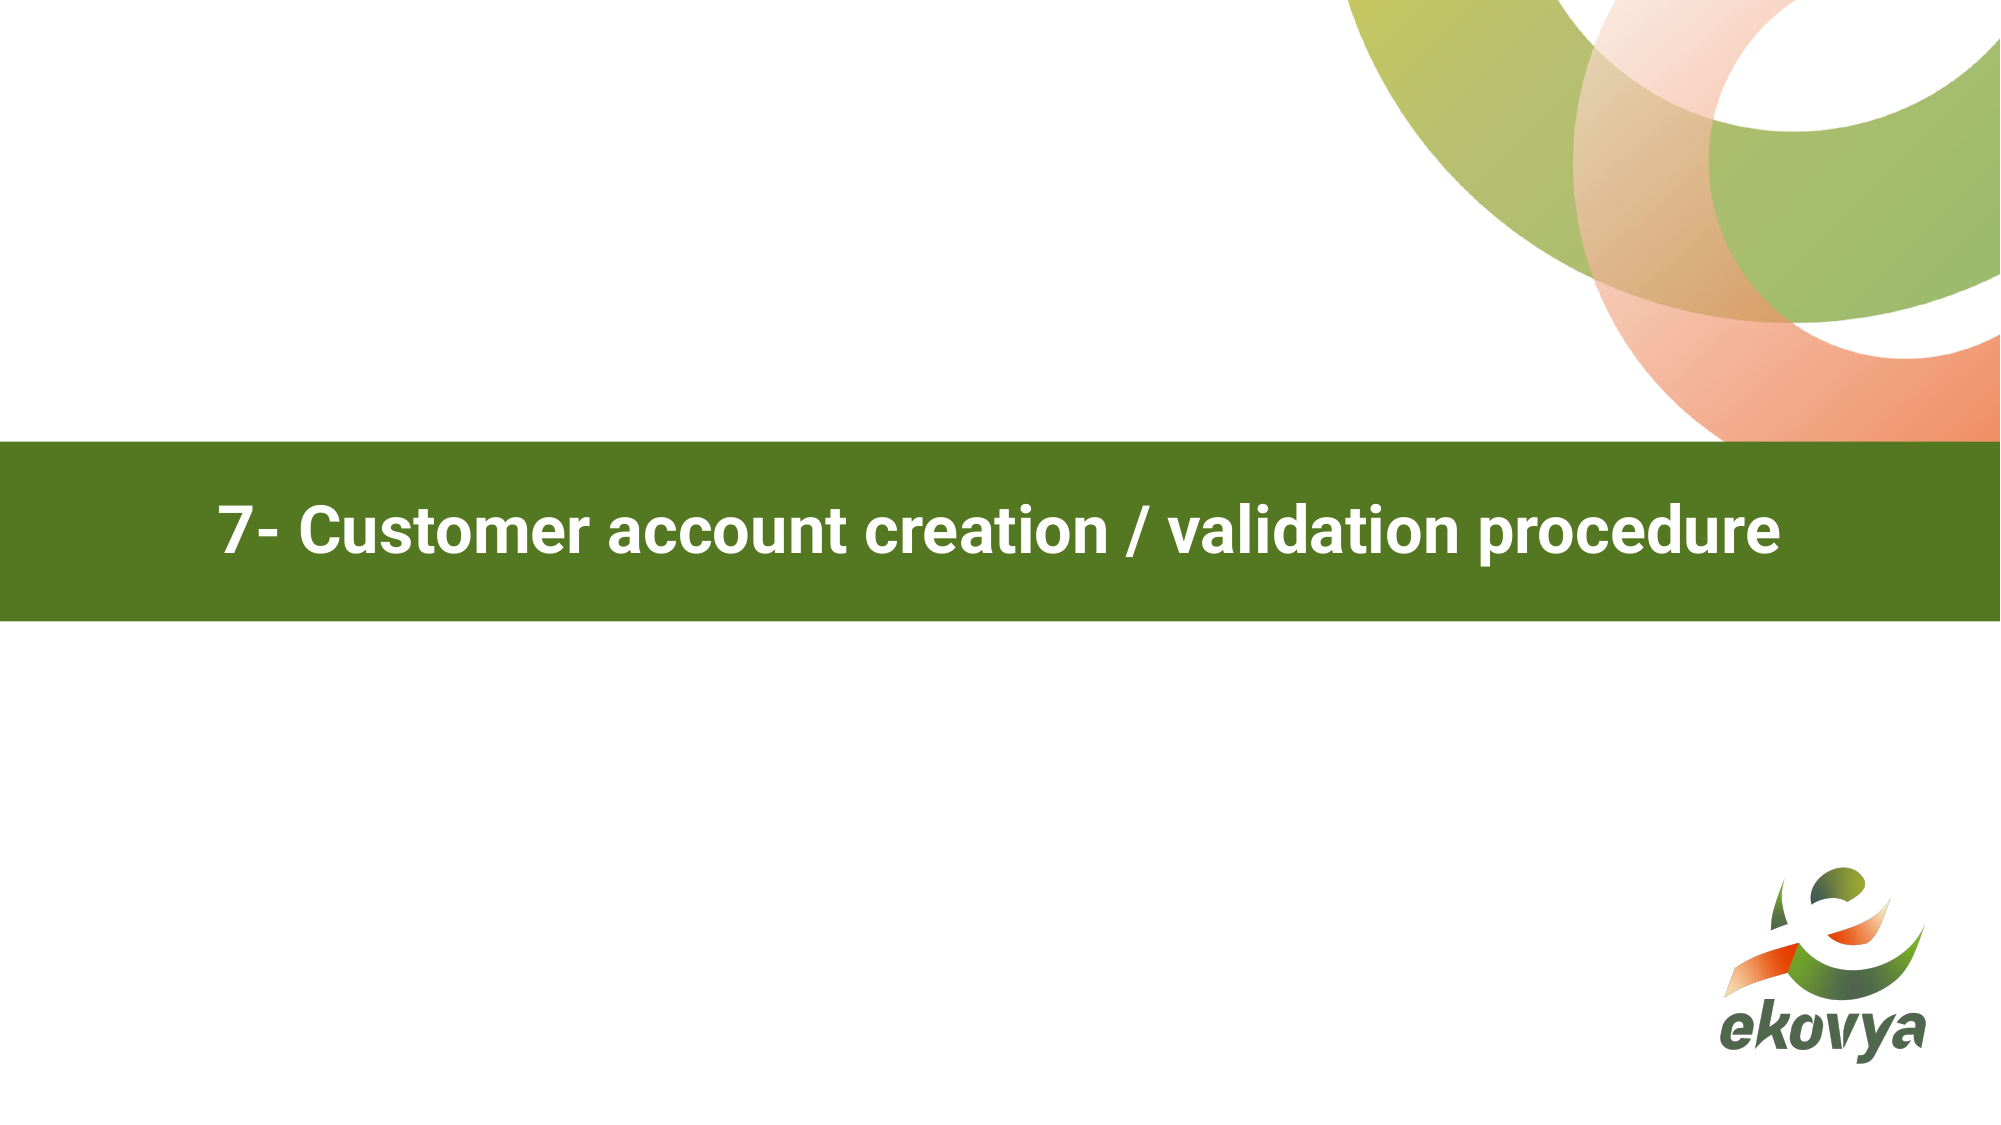

# 7- Customer account creation / validation procedure